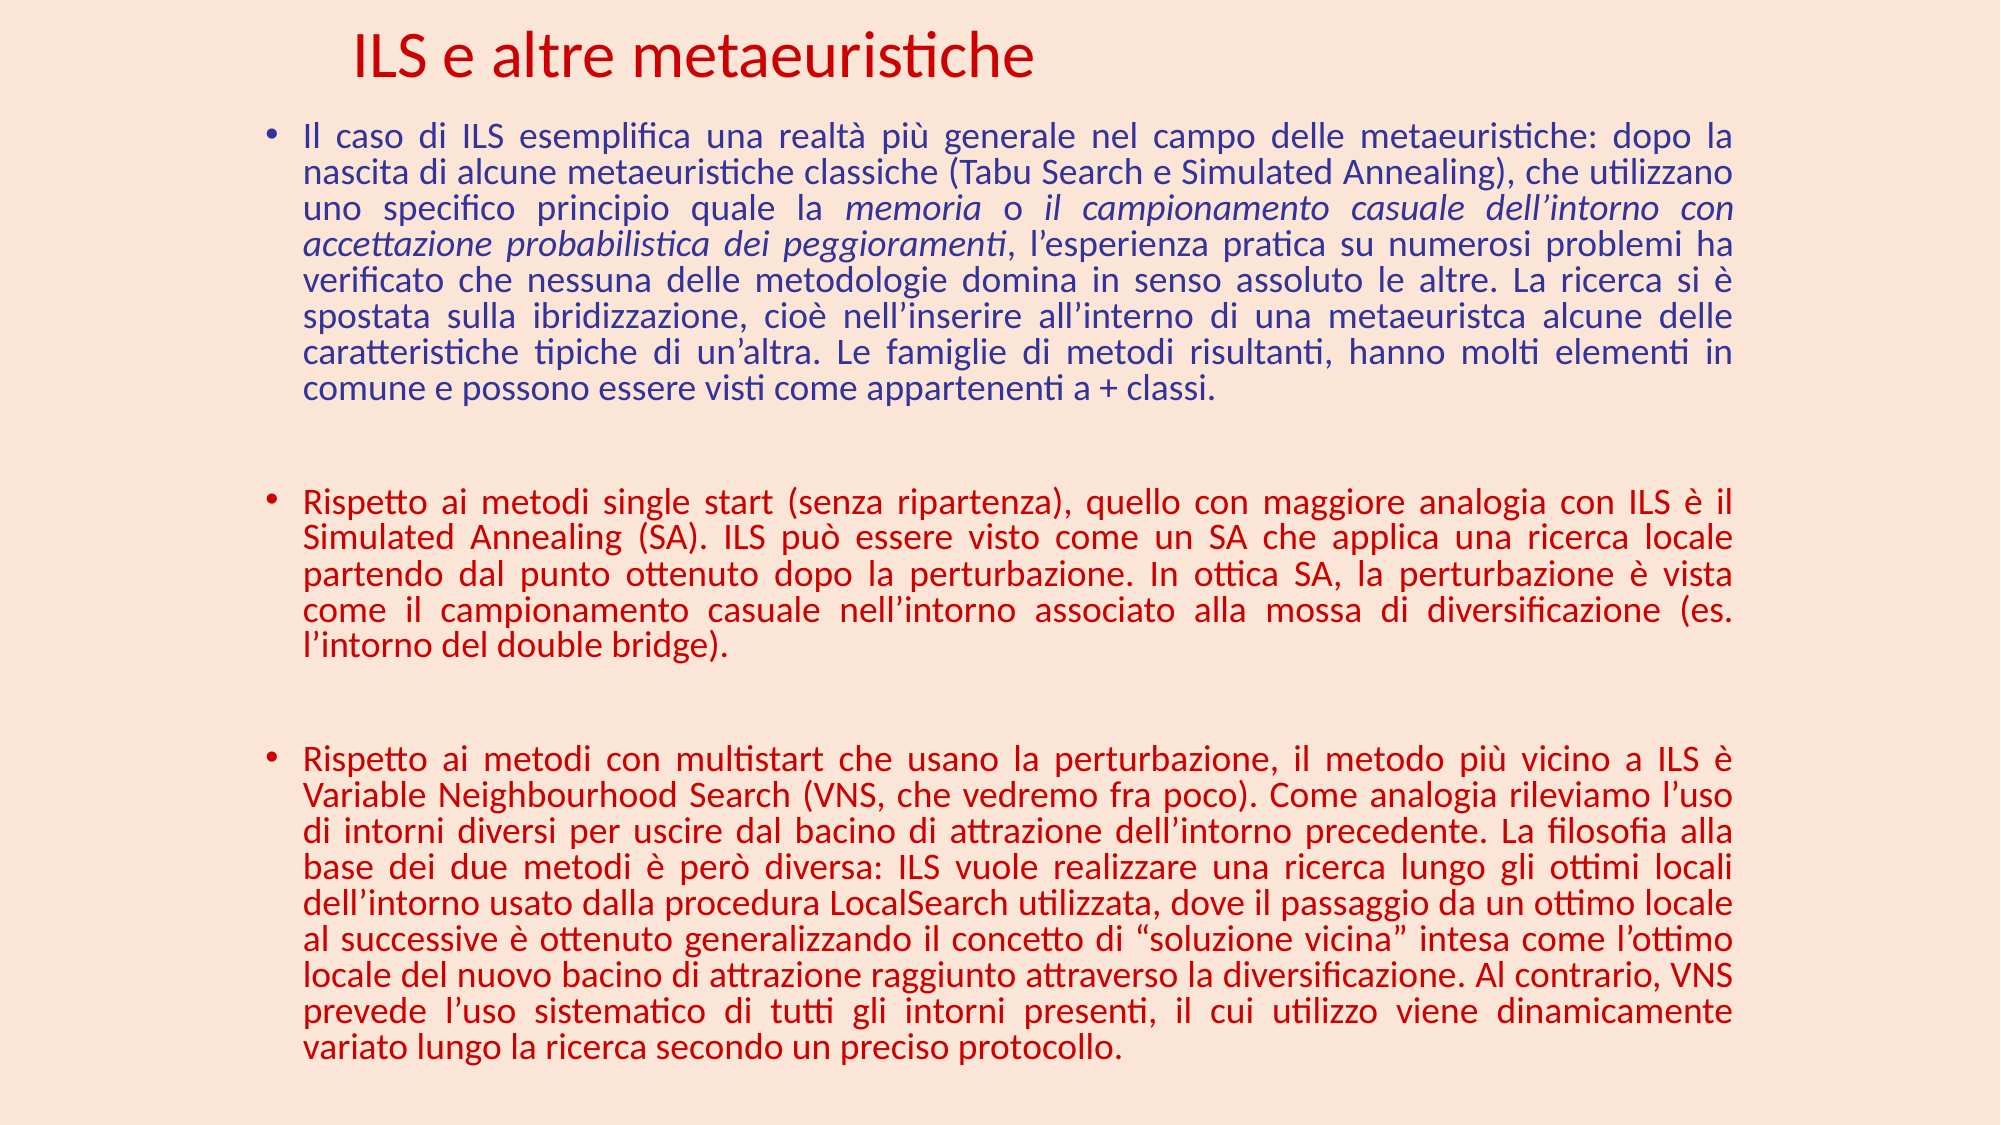

# ILS e altre metaeuristiche
Il caso di ILS esemplifica una realtà più generale nel campo delle metaeuristiche: dopo la nascita di alcune metaeuristiche classiche (Tabu Search e Simulated Annealing), che utilizzano uno specifico principio quale la memoria o il campionamento casuale dell’intorno con accettazione probabilistica dei peggioramenti, l’esperienza pratica su numerosi problemi ha verificato che nessuna delle metodologie domina in senso assoluto le altre. La ricerca si è spostata sulla ibridizzazione, cioè nell’inserire all’interno di una metaeuristca alcune delle caratteristiche tipiche di un’altra. Le famiglie di metodi risultanti, hanno molti elementi in comune e possono essere visti come appartenenti a + classi.

Rispetto ai metodi single start (senza ripartenza), quello con maggiore analogia con ILS è il Simulated Annealing (SA). ILS può essere visto come un SA che applica una ricerca locale partendo dal punto ottenuto dopo la perturbazione. In ottica SA, la perturbazione è vista come il campionamento casuale nell’intorno associato alla mossa di diversificazione (es. l’intorno del double bridge).

Rispetto ai metodi con multistart che usano la perturbazione, il metodo più vicino a ILS è Variable Neighbourhood Search (VNS, che vedremo fra poco). Come analogia rileviamo l’uso di intorni diversi per uscire dal bacino di attrazione dell’intorno precedente. La filosofia alla base dei due metodi è però diversa: ILS vuole realizzare una ricerca lungo gli ottimi locali dell’intorno usato dalla procedura LocalSearch utilizzata, dove il passaggio da un ottimo locale al successive è ottenuto generalizzando il concetto di “soluzione vicina” intesa come l’ottimo locale del nuovo bacino di attrazione raggiunto attraverso la diversificazione. Al contrario, VNS prevede l’uso sistematico di tutti gli intorni presenti, il cui utilizzo viene dinamicamente variato lungo la ricerca secondo un preciso protocollo.